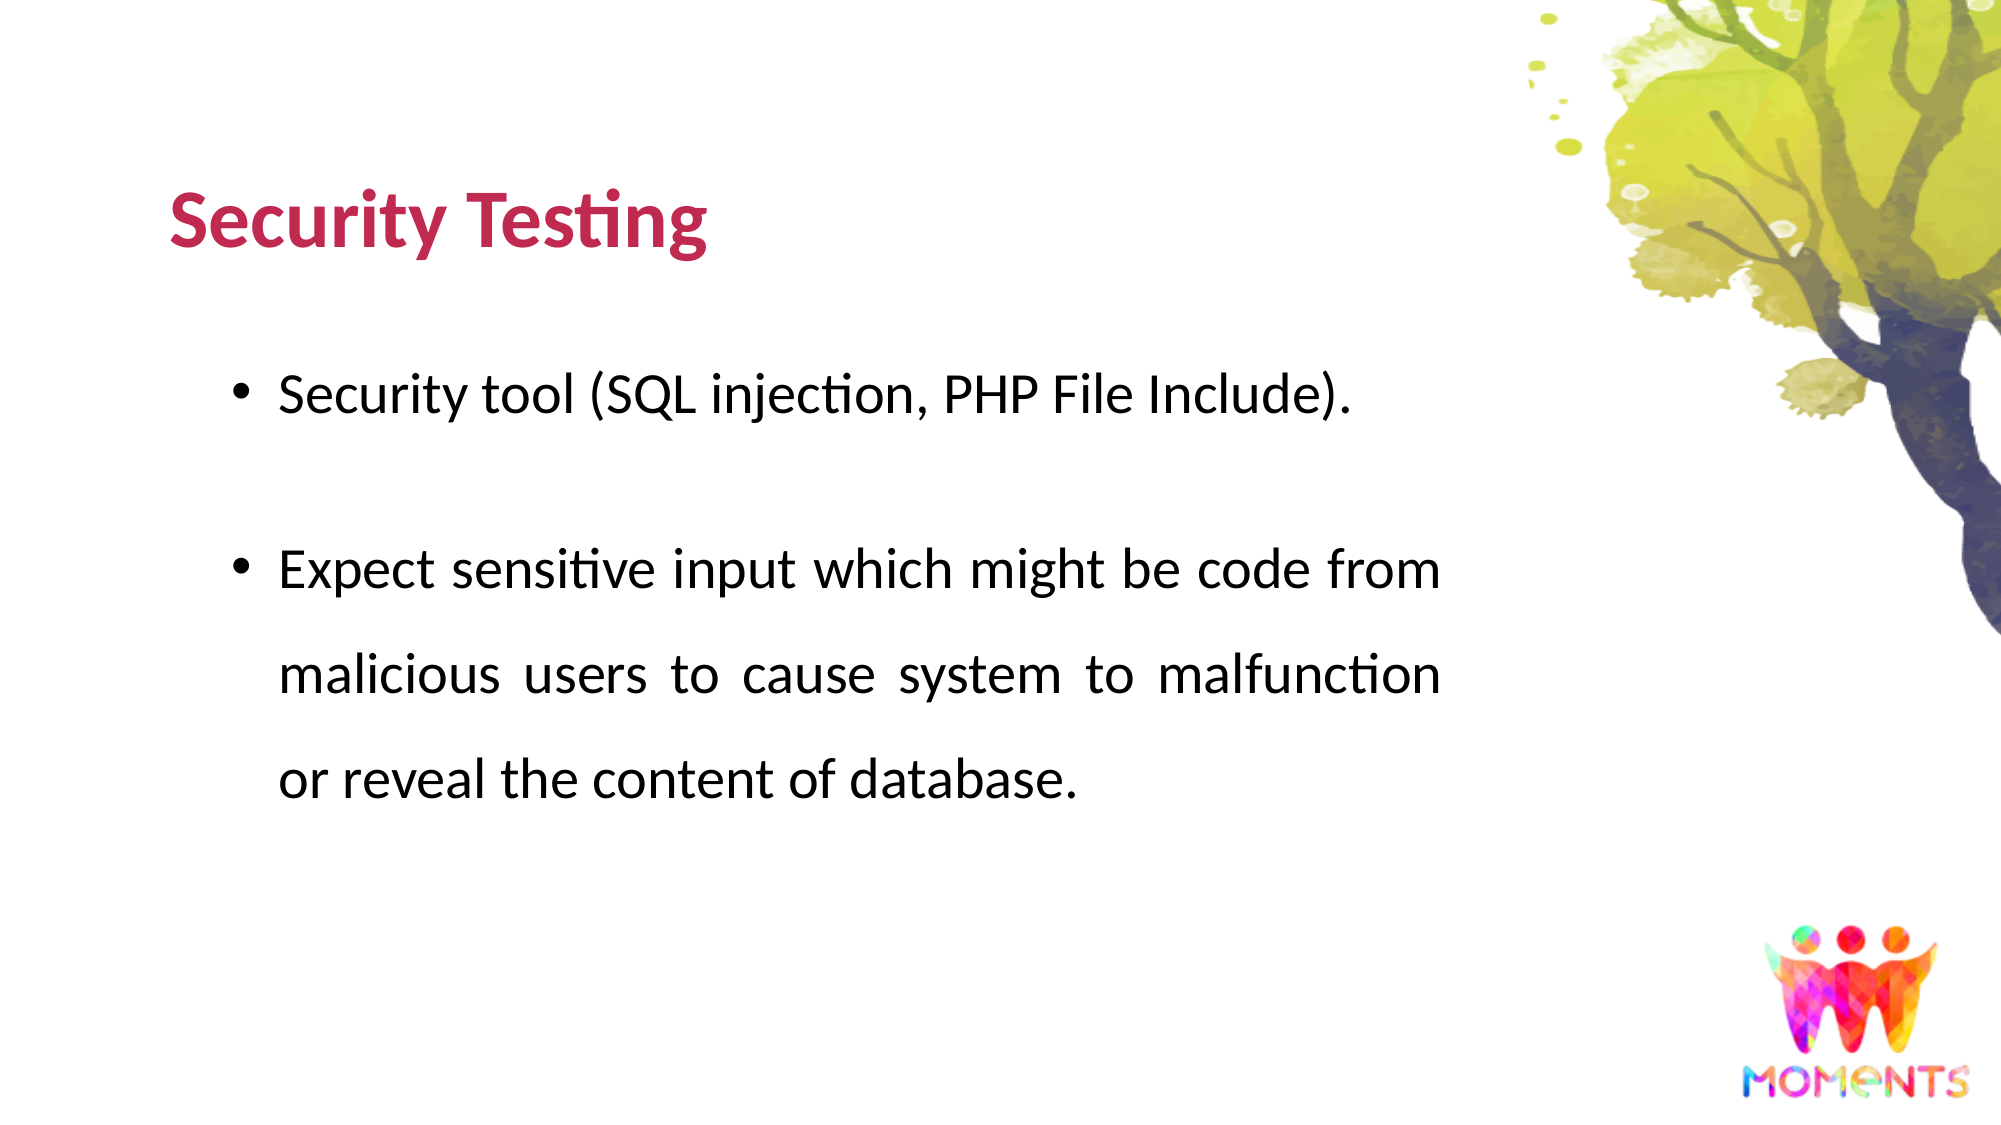

Security Testing
Security tool (SQL injection, PHP File Include).

Expect sensitive input which might be code from malicious users to cause system to malfunction or reveal the content of database.